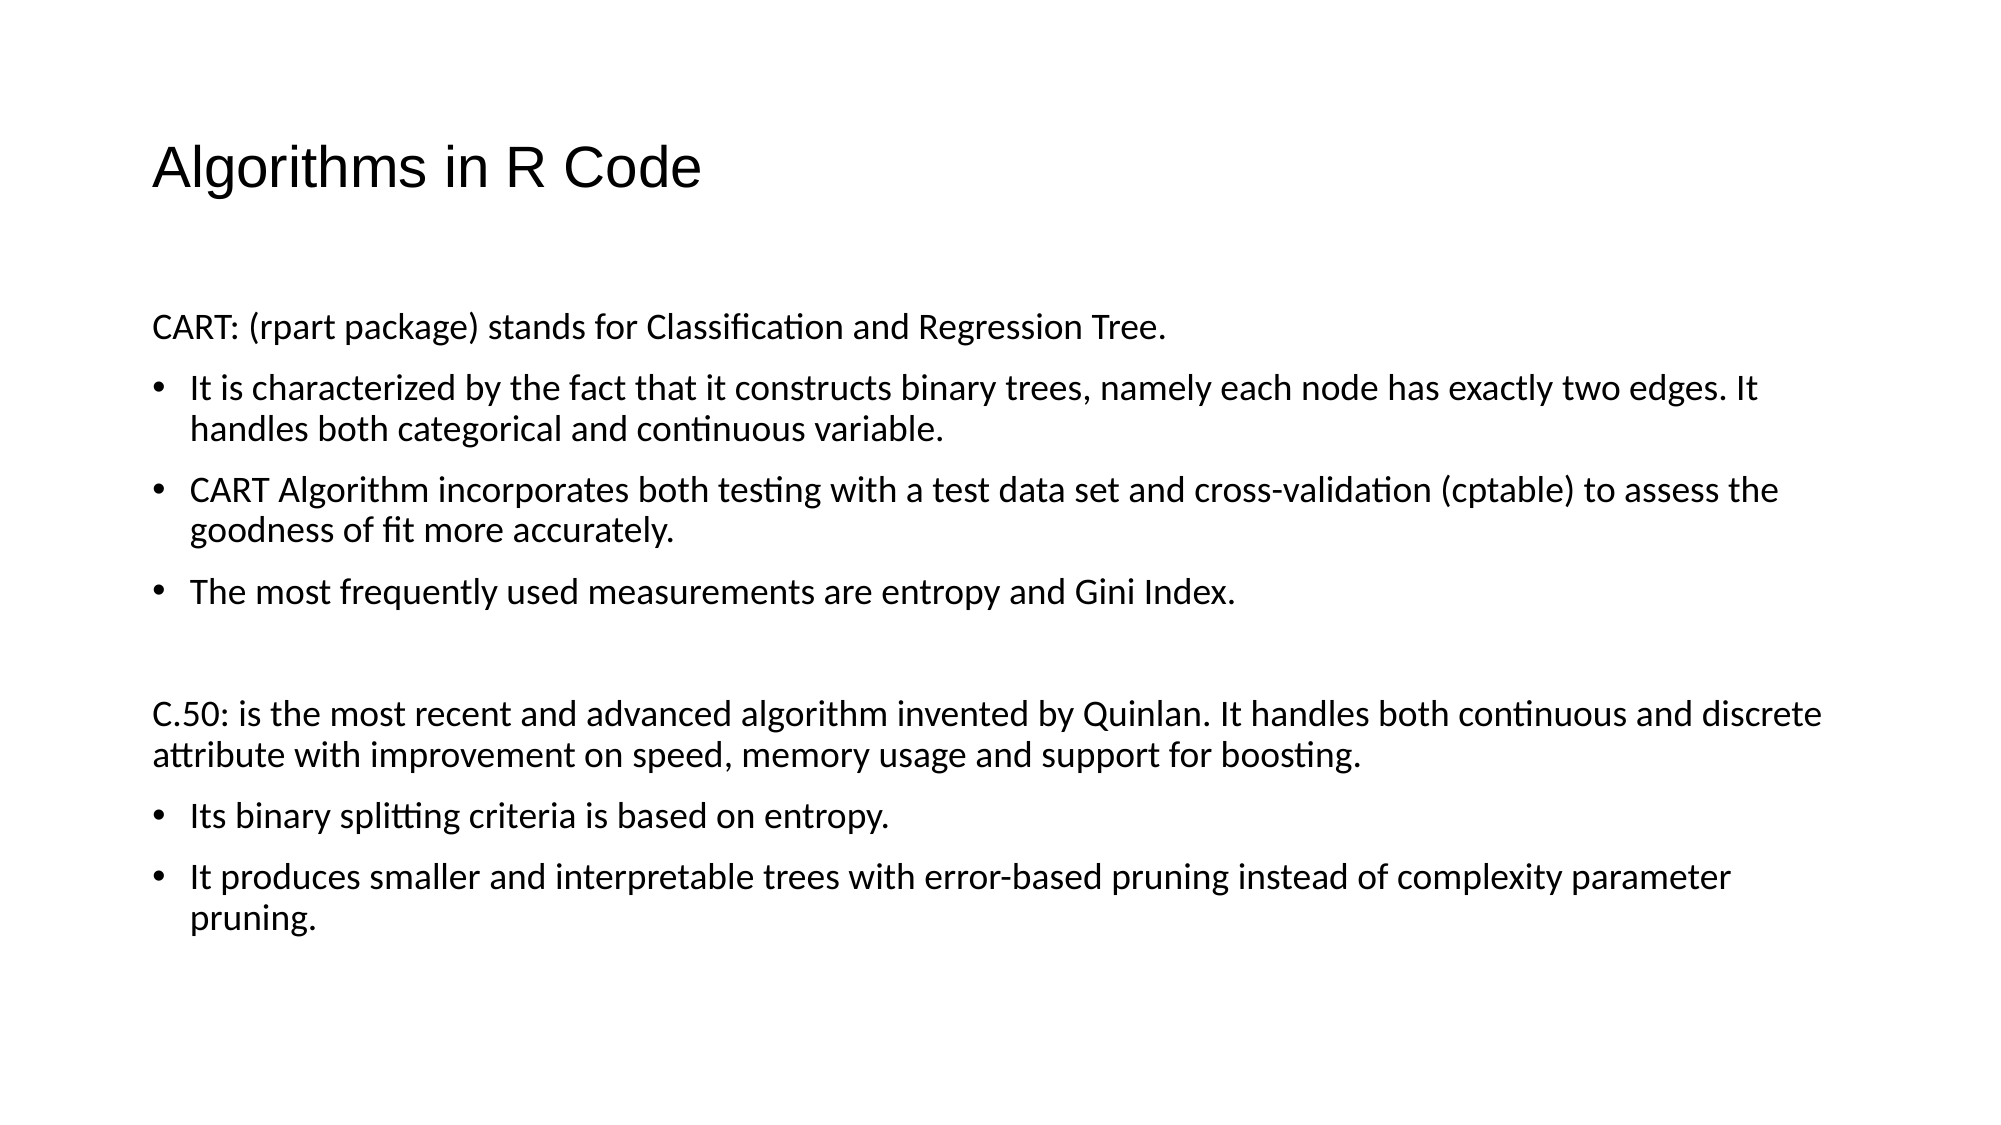

# Algorithms in R Code
CART: (rpart package) stands for Classification and Regression Tree.
It is characterized by the fact that it constructs binary trees, namely each node has exactly two edges. It handles both categorical and continuous variable.
CART Algorithm incorporates both testing with a test data set and cross-validation (cptable) to assess the goodness of fit more accurately.
The most frequently used measurements are entropy and Gini Index.

C.50: is the most recent and advanced algorithm invented by Quinlan. It handles both continuous and discrete attribute with improvement on speed, memory usage and support for boosting.
Its binary splitting criteria is based on entropy.
It produces smaller and interpretable trees with error-based pruning instead of complexity parameter pruning.